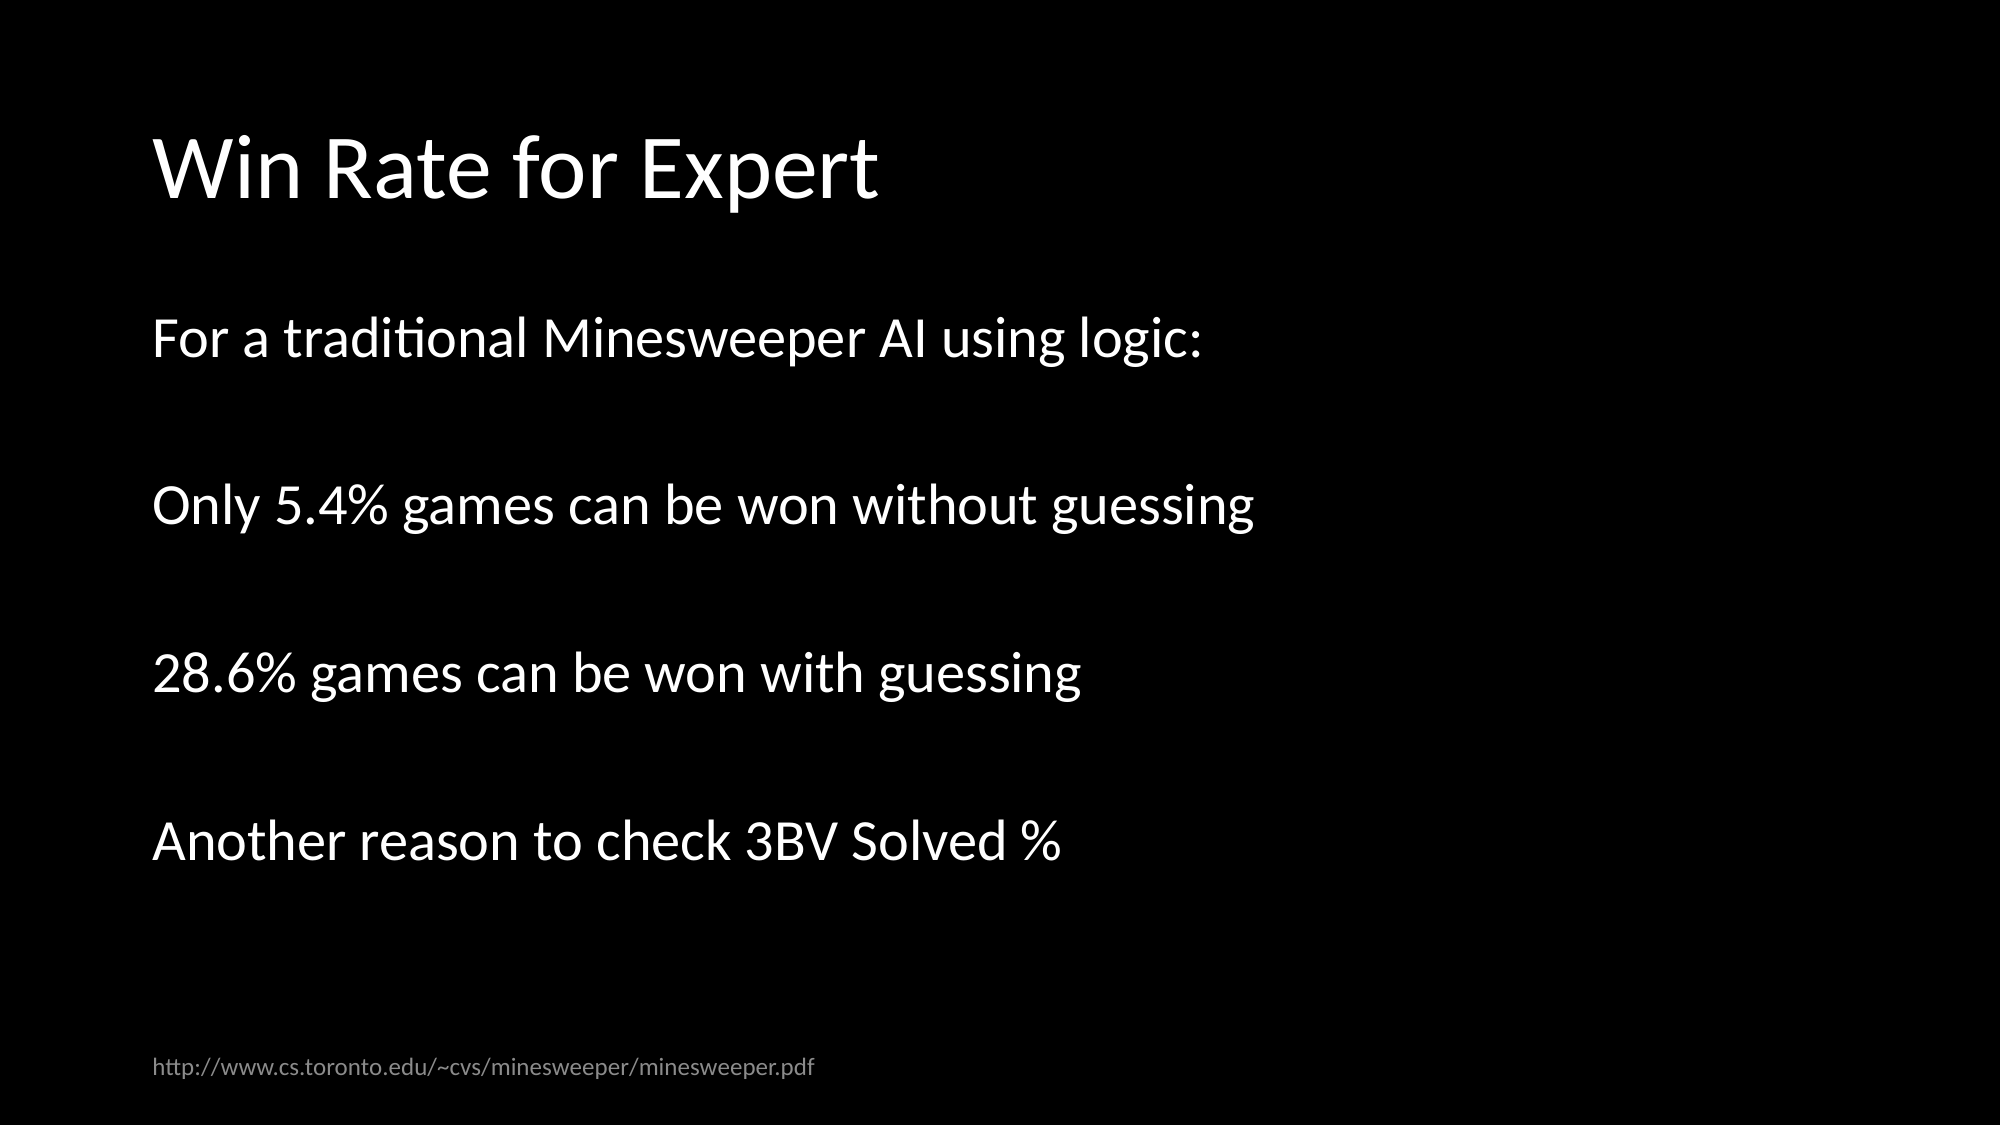

# Win Rate for Expert
For a traditional Minesweeper AI using logic:

Only 5.4% games can be won without guessing

28.6% games can be won with guessing

Another reason to check 3BV Solved %
http://www.cs.toronto.edu/~cvs/minesweeper/minesweeper.pdf